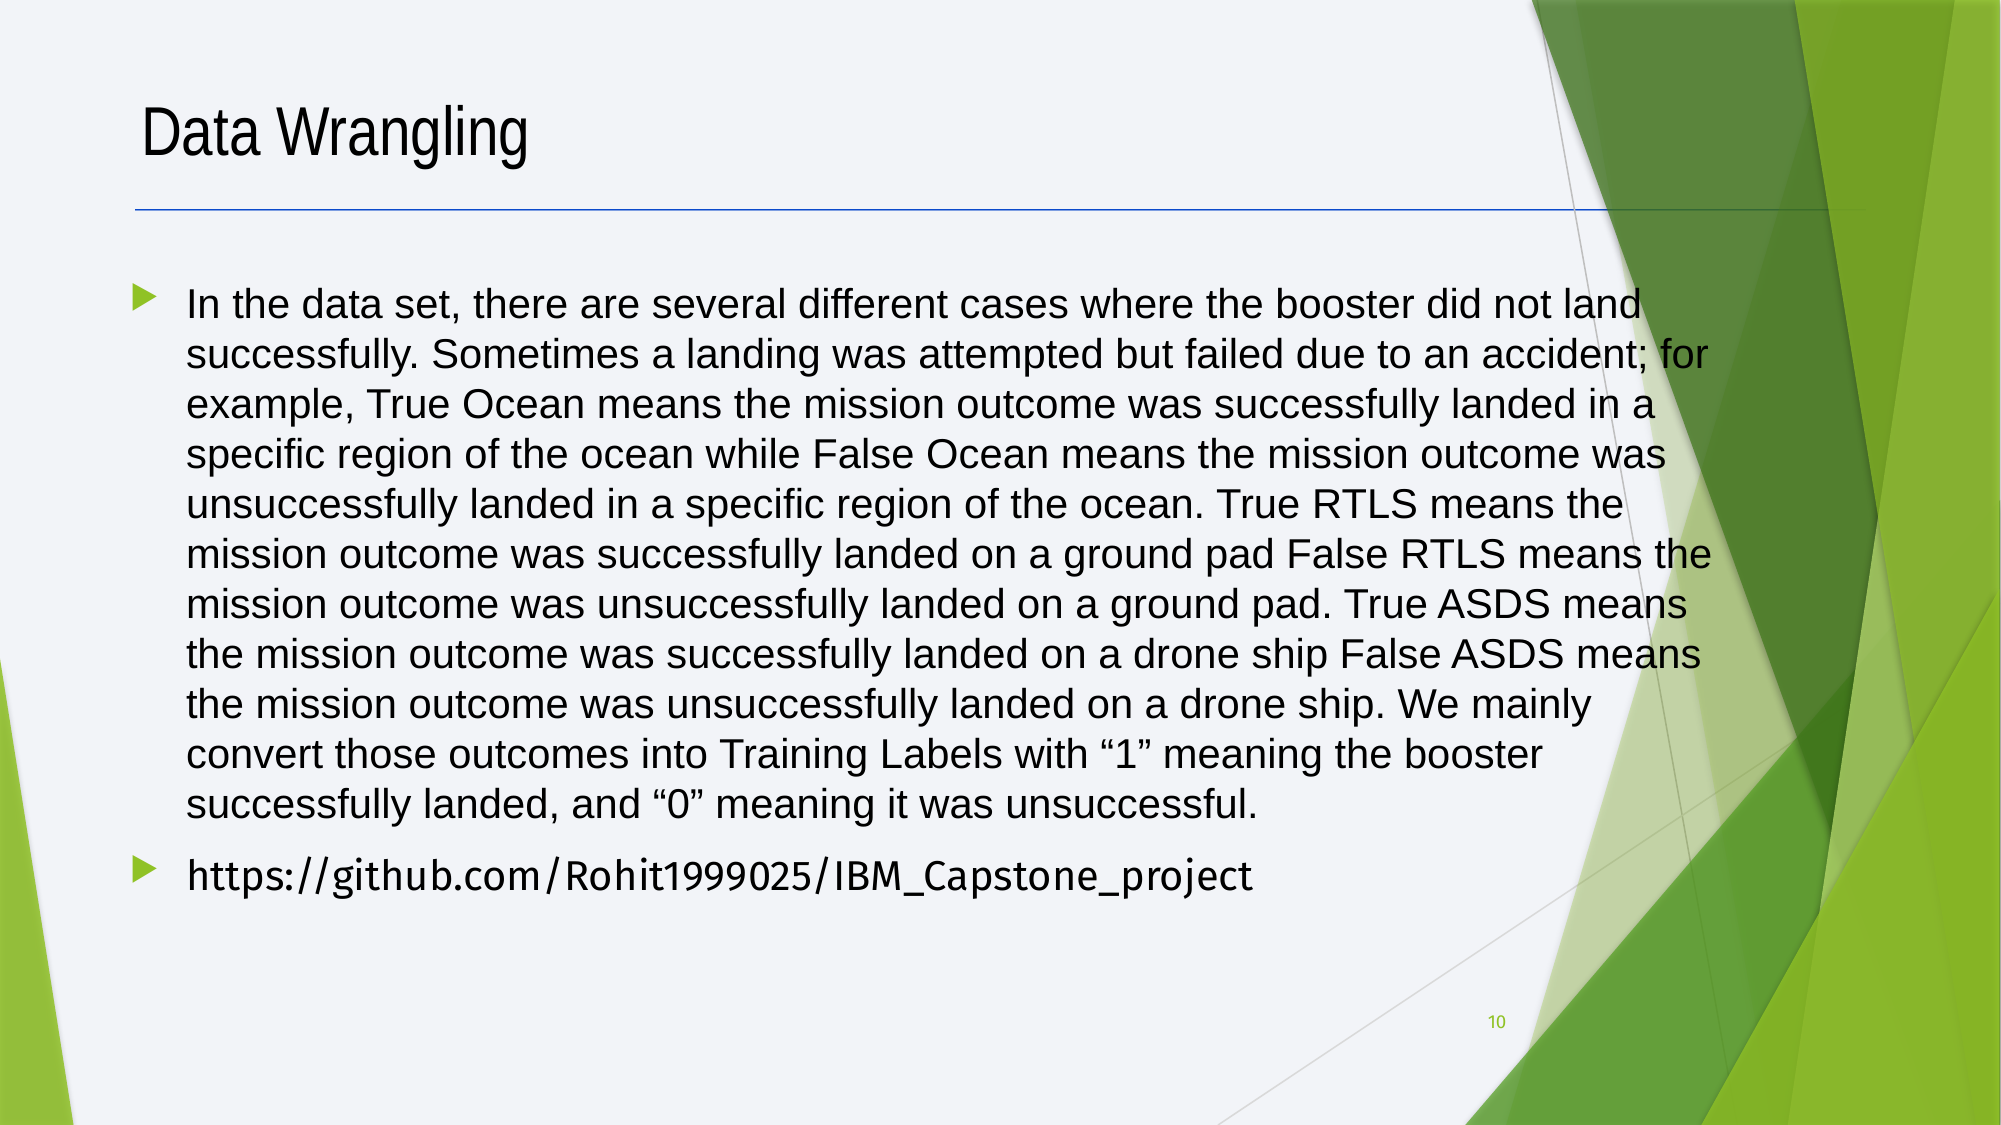

Data Wrangling
In the data set, there are several different cases where the booster did not land successfully. Sometimes a landing was attempted but failed due to an accident; for example, True Ocean means the mission outcome was successfully landed in a specific region of the ocean while False Ocean means the mission outcome was unsuccessfully landed in a specific region of the ocean. True RTLS means the mission outcome was successfully landed on a ground pad False RTLS means the mission outcome was unsuccessfully landed on a ground pad. True ASDS means the mission outcome was successfully landed on a drone ship False ASDS means the mission outcome was unsuccessfully landed on a drone ship. We mainly convert those outcomes into Training Labels with “1” meaning the booster successfully landed, and “0” meaning it was unsuccessful.
https://github.com/Rohit1999025/IBM_Capstone_project
10